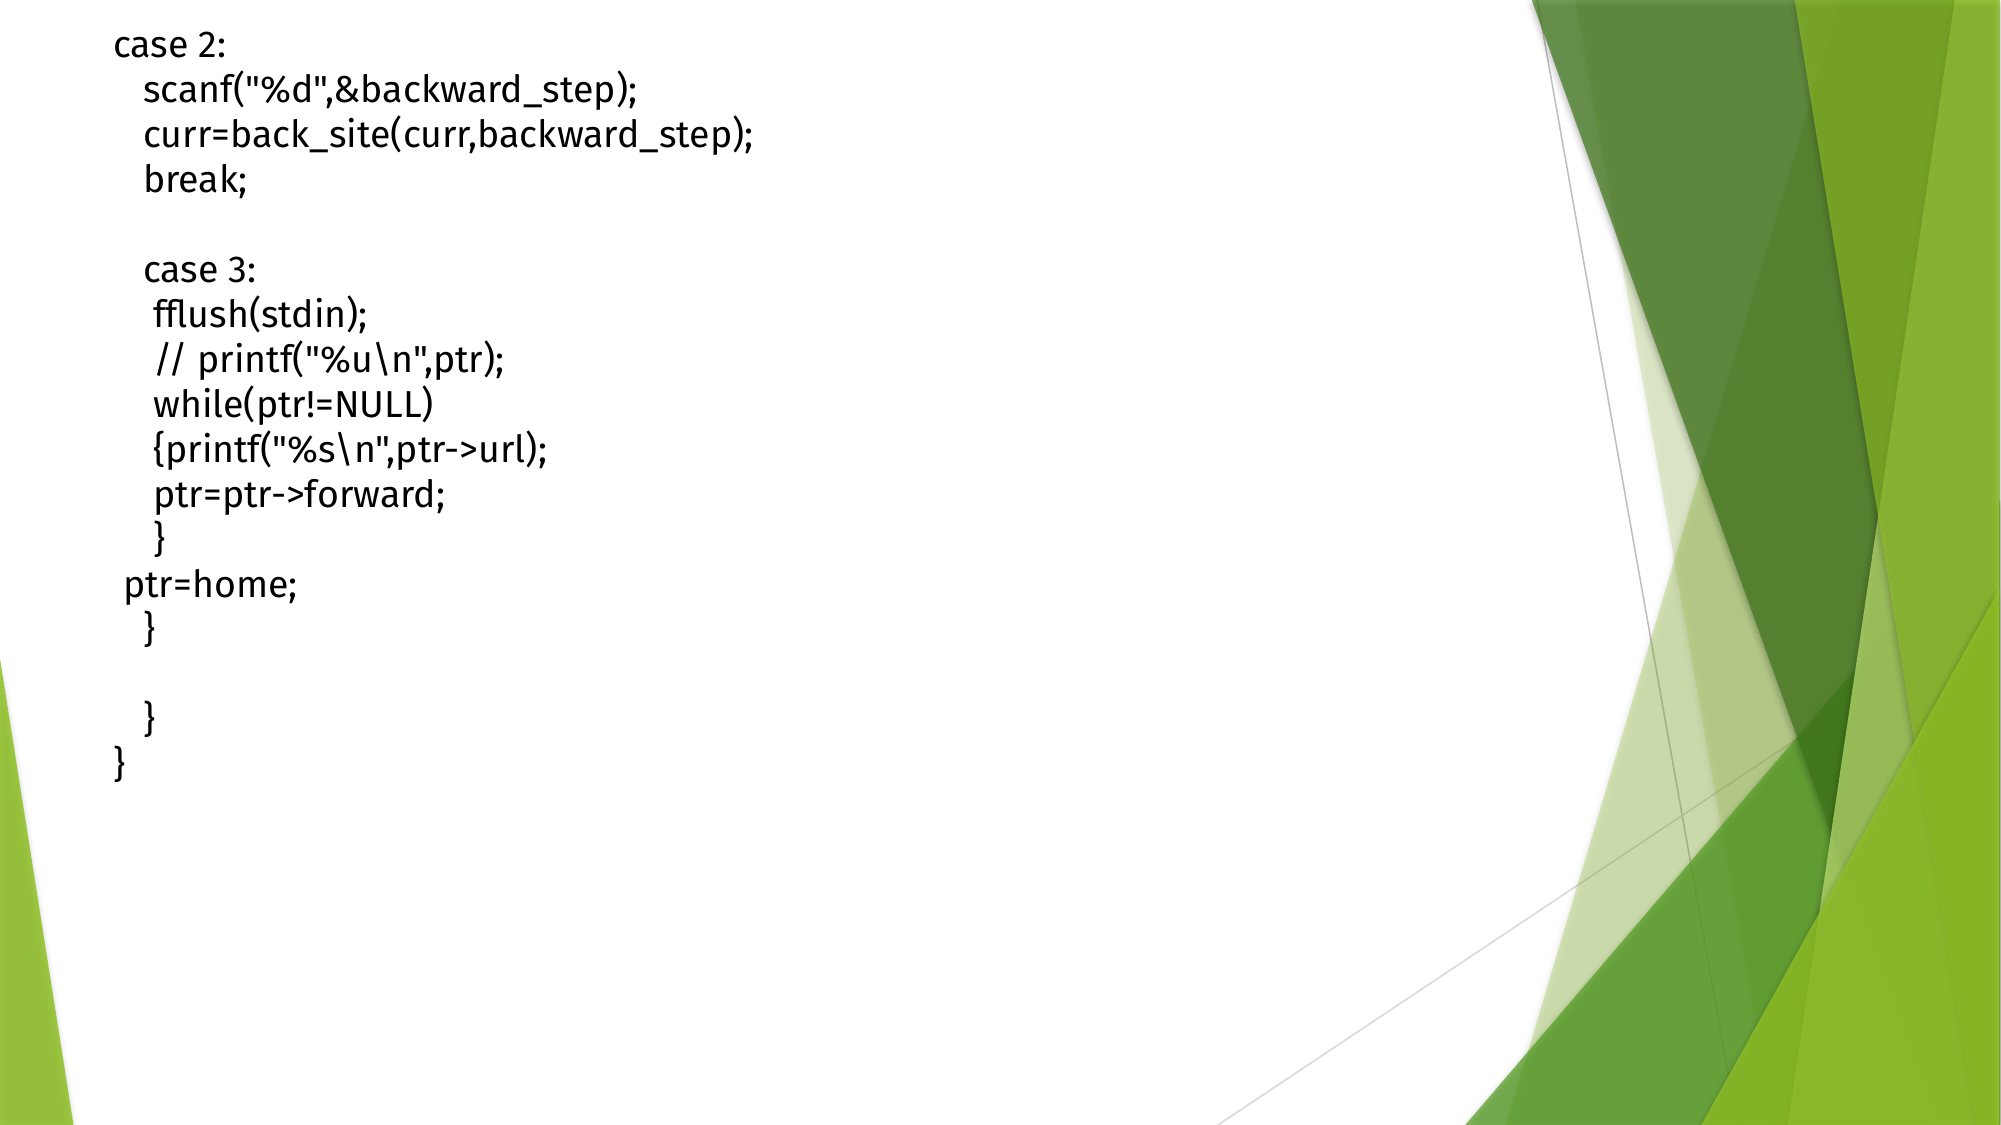

case 2:
   scanf("%d",&backward_step);
   curr=back_site(curr,backward_step);
   break;

   case 3:
    fflush(stdin);
    // printf("%u\n",ptr);
    while(ptr!=NULL)
    {printf("%s\n",ptr->url);
    ptr=ptr->forward;
    }
 ptr=home;
   }

   }
}